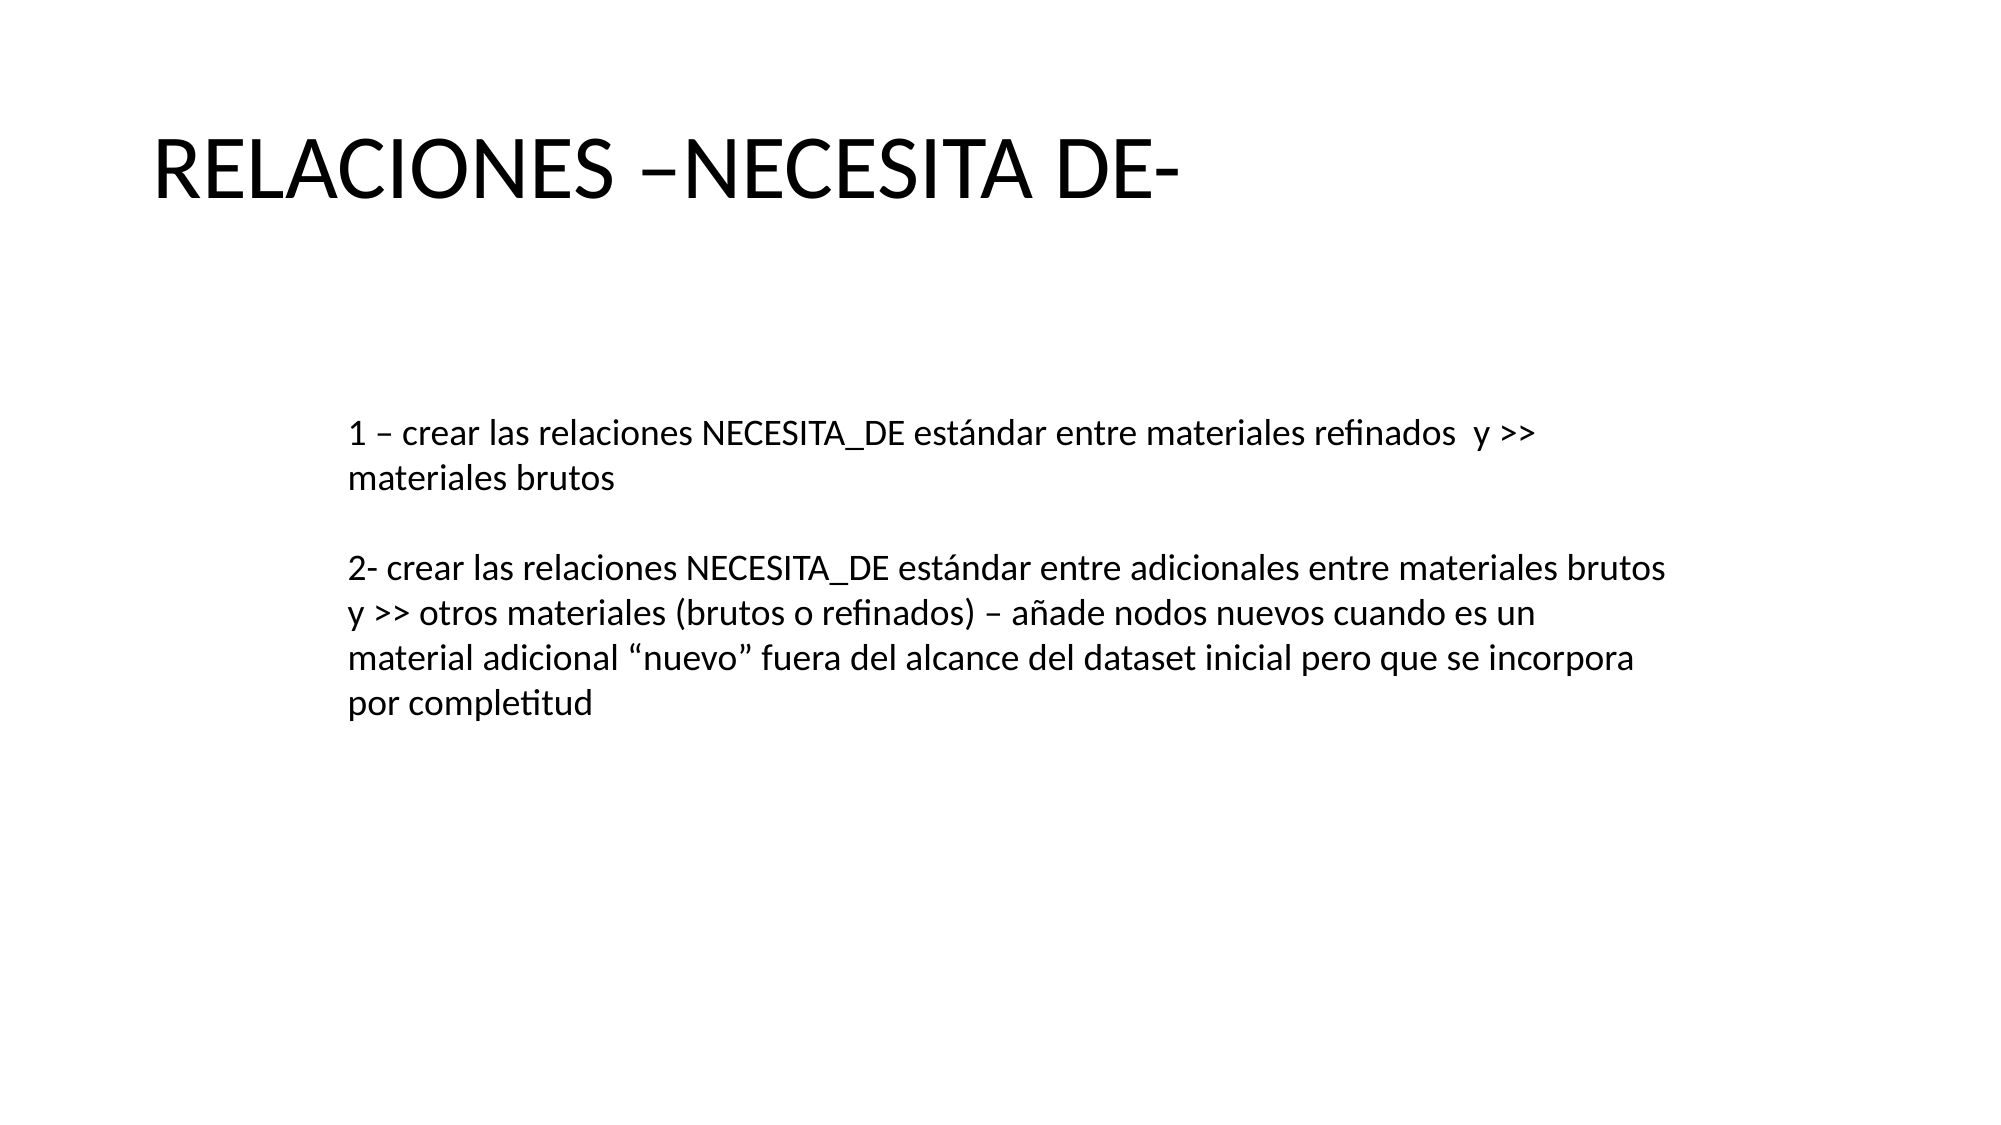

# RELACIONES –NECESITA DE-
1 – crear las relaciones NECESITA_DE estándar entre materiales refinados  y >> materiales brutos

2- crear las relaciones NECESITA_DE estándar entre adicionales entre materiales brutos y >> otros materiales (brutos o refinados) – añade nodos nuevos cuando es un material adicional “nuevo” fuera del alcance del dataset inicial pero que se incorpora por completitud